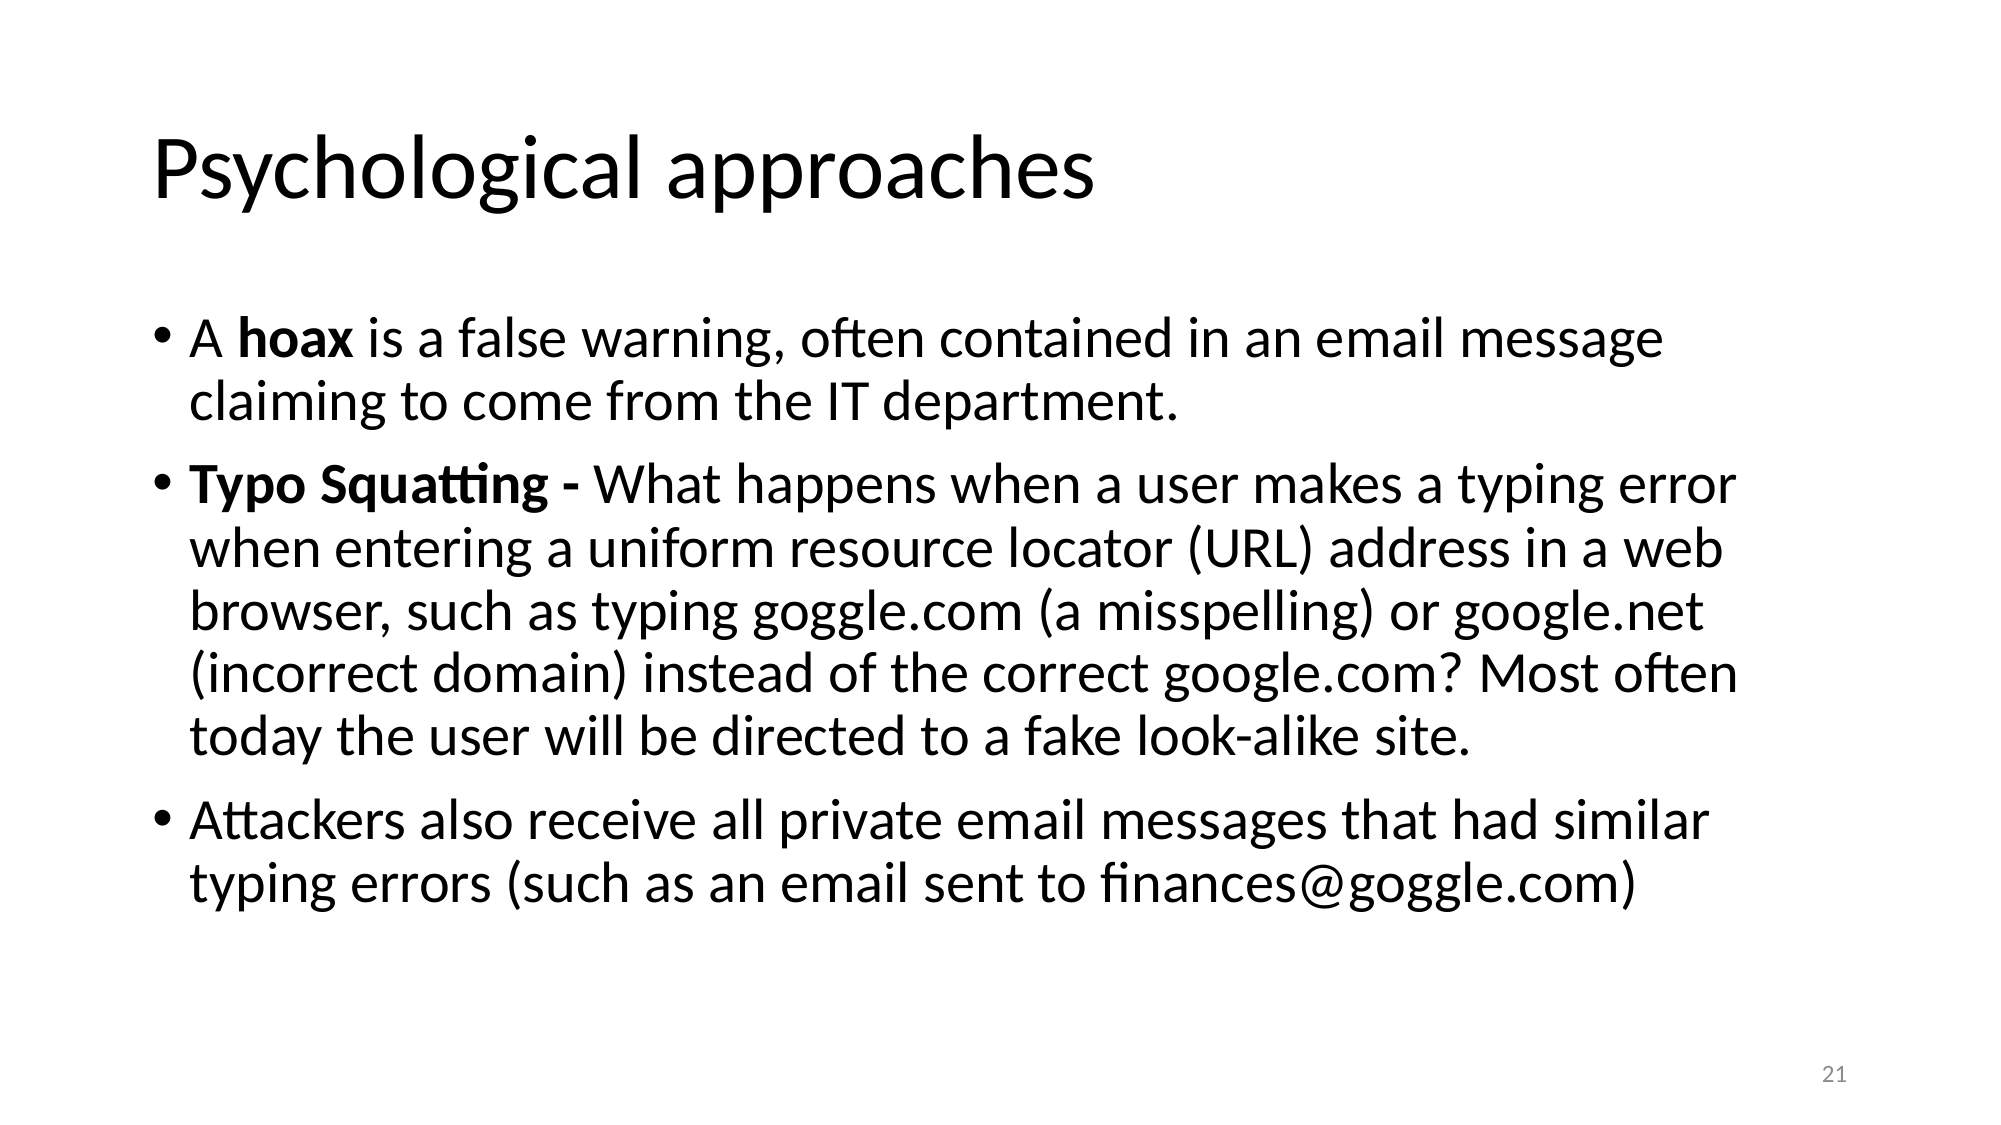

# Psychological approaches
A hoax is a false warning, often contained in an email message claiming to come from the IT department.
Typo Squatting - What happens when a user makes a typing error when entering a uniform resource locator (URL) address in a web browser, such as typing goggle.com (a misspelling) or google.net (incorrect domain) instead of the correct google.com? Most often today the user will be directed to a fake look-alike site.
Attackers also receive all private email messages that had similar typing errors (such as an email sent to finances@goggle.com)
21